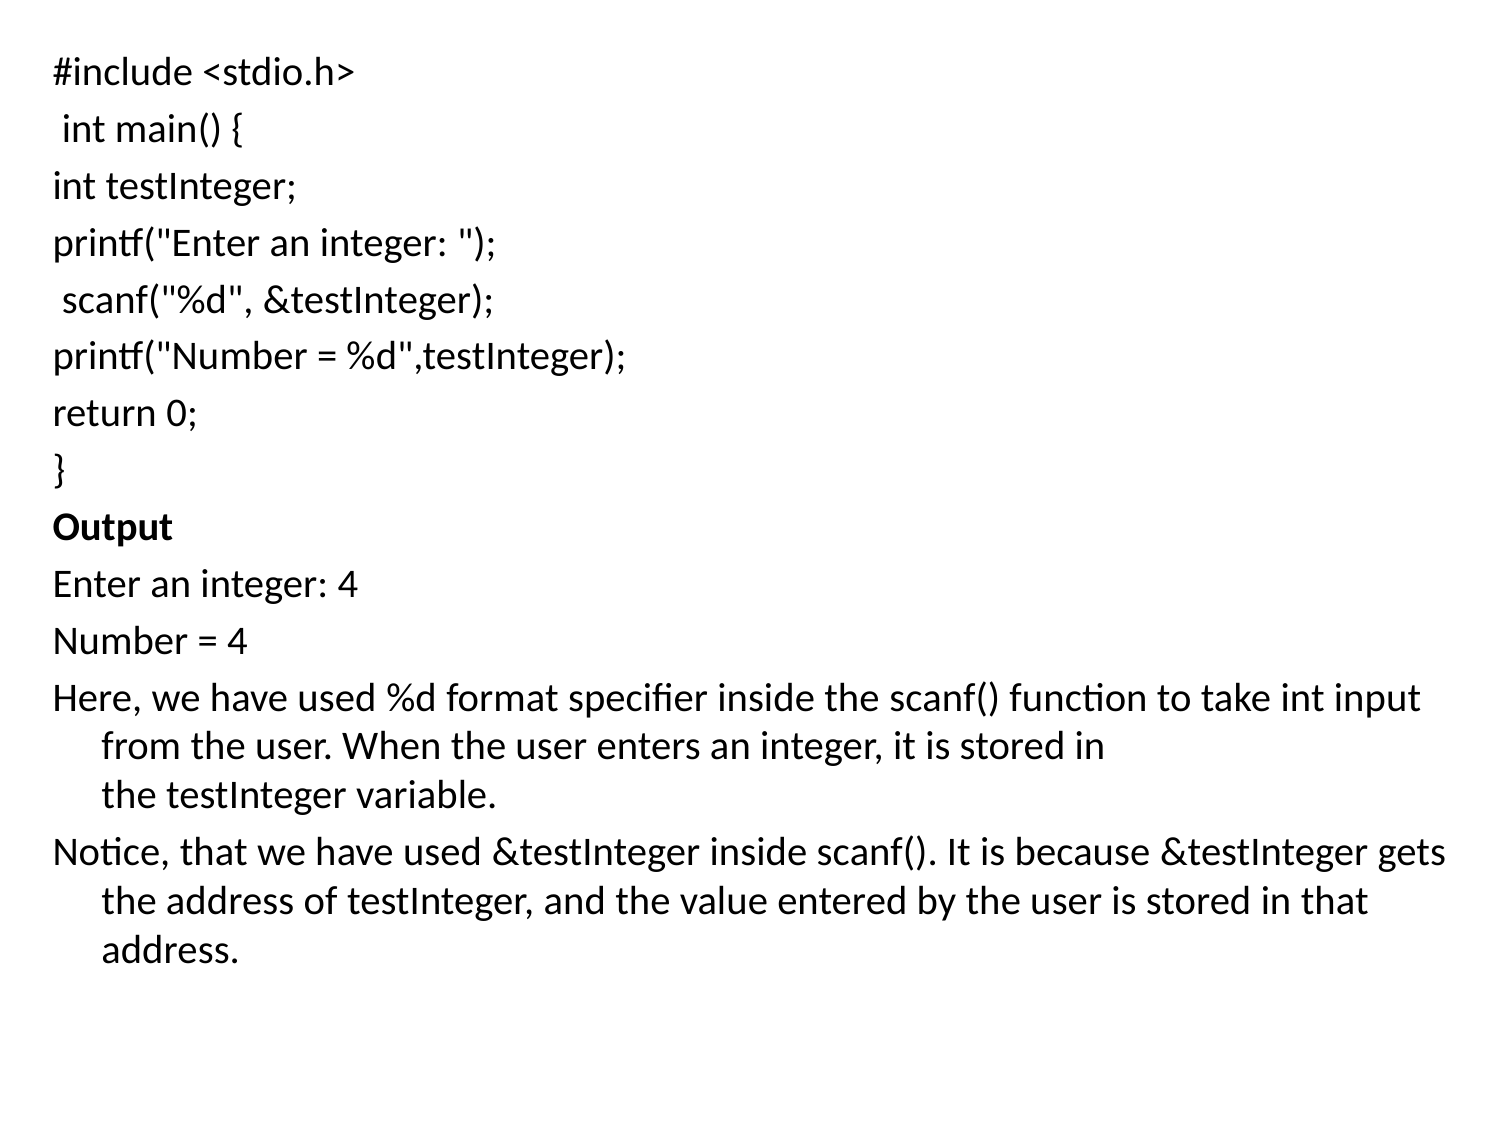

#include <stdio.h>
 int main() {
int testInteger;
printf("Enter an integer: ");
 scanf("%d", &testInteger);
printf("Number = %d",testInteger);
return 0;
}
Output
Enter an integer: 4
Number = 4
Here, we have used %d format specifier inside the scanf() function to take int input from the user. When the user enters an integer, it is stored in the testInteger variable.
Notice, that we have used &testInteger inside scanf(). It is because &testInteger gets the address of testInteger, and the value entered by the user is stored in that address.